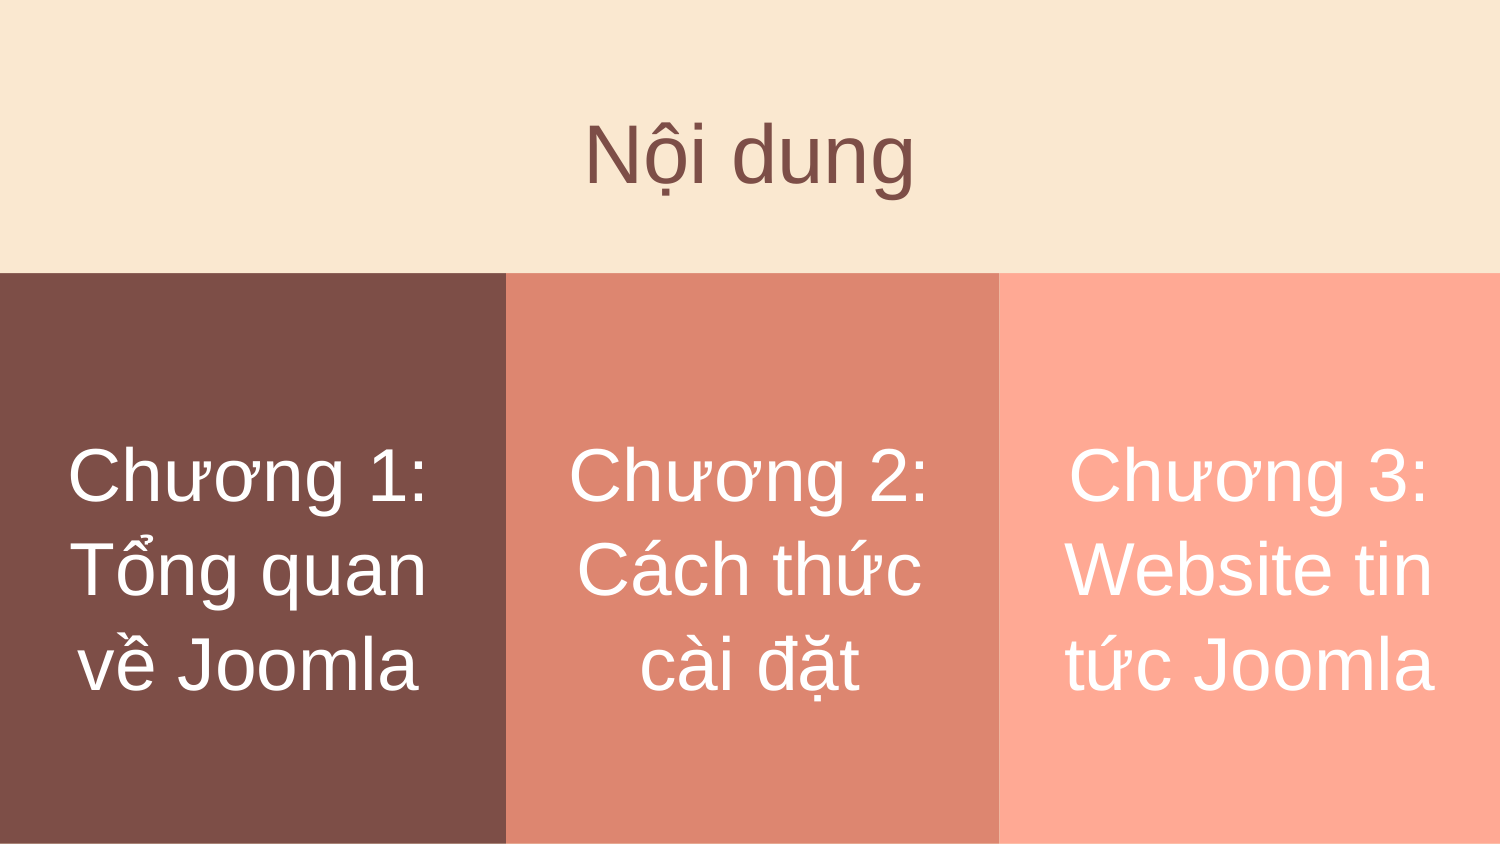

Nội dung
Chương 3: Website tin tức Joomla
Chương 2: Cách thức cài đặt
Chương 1: Tổng quan về Joomla